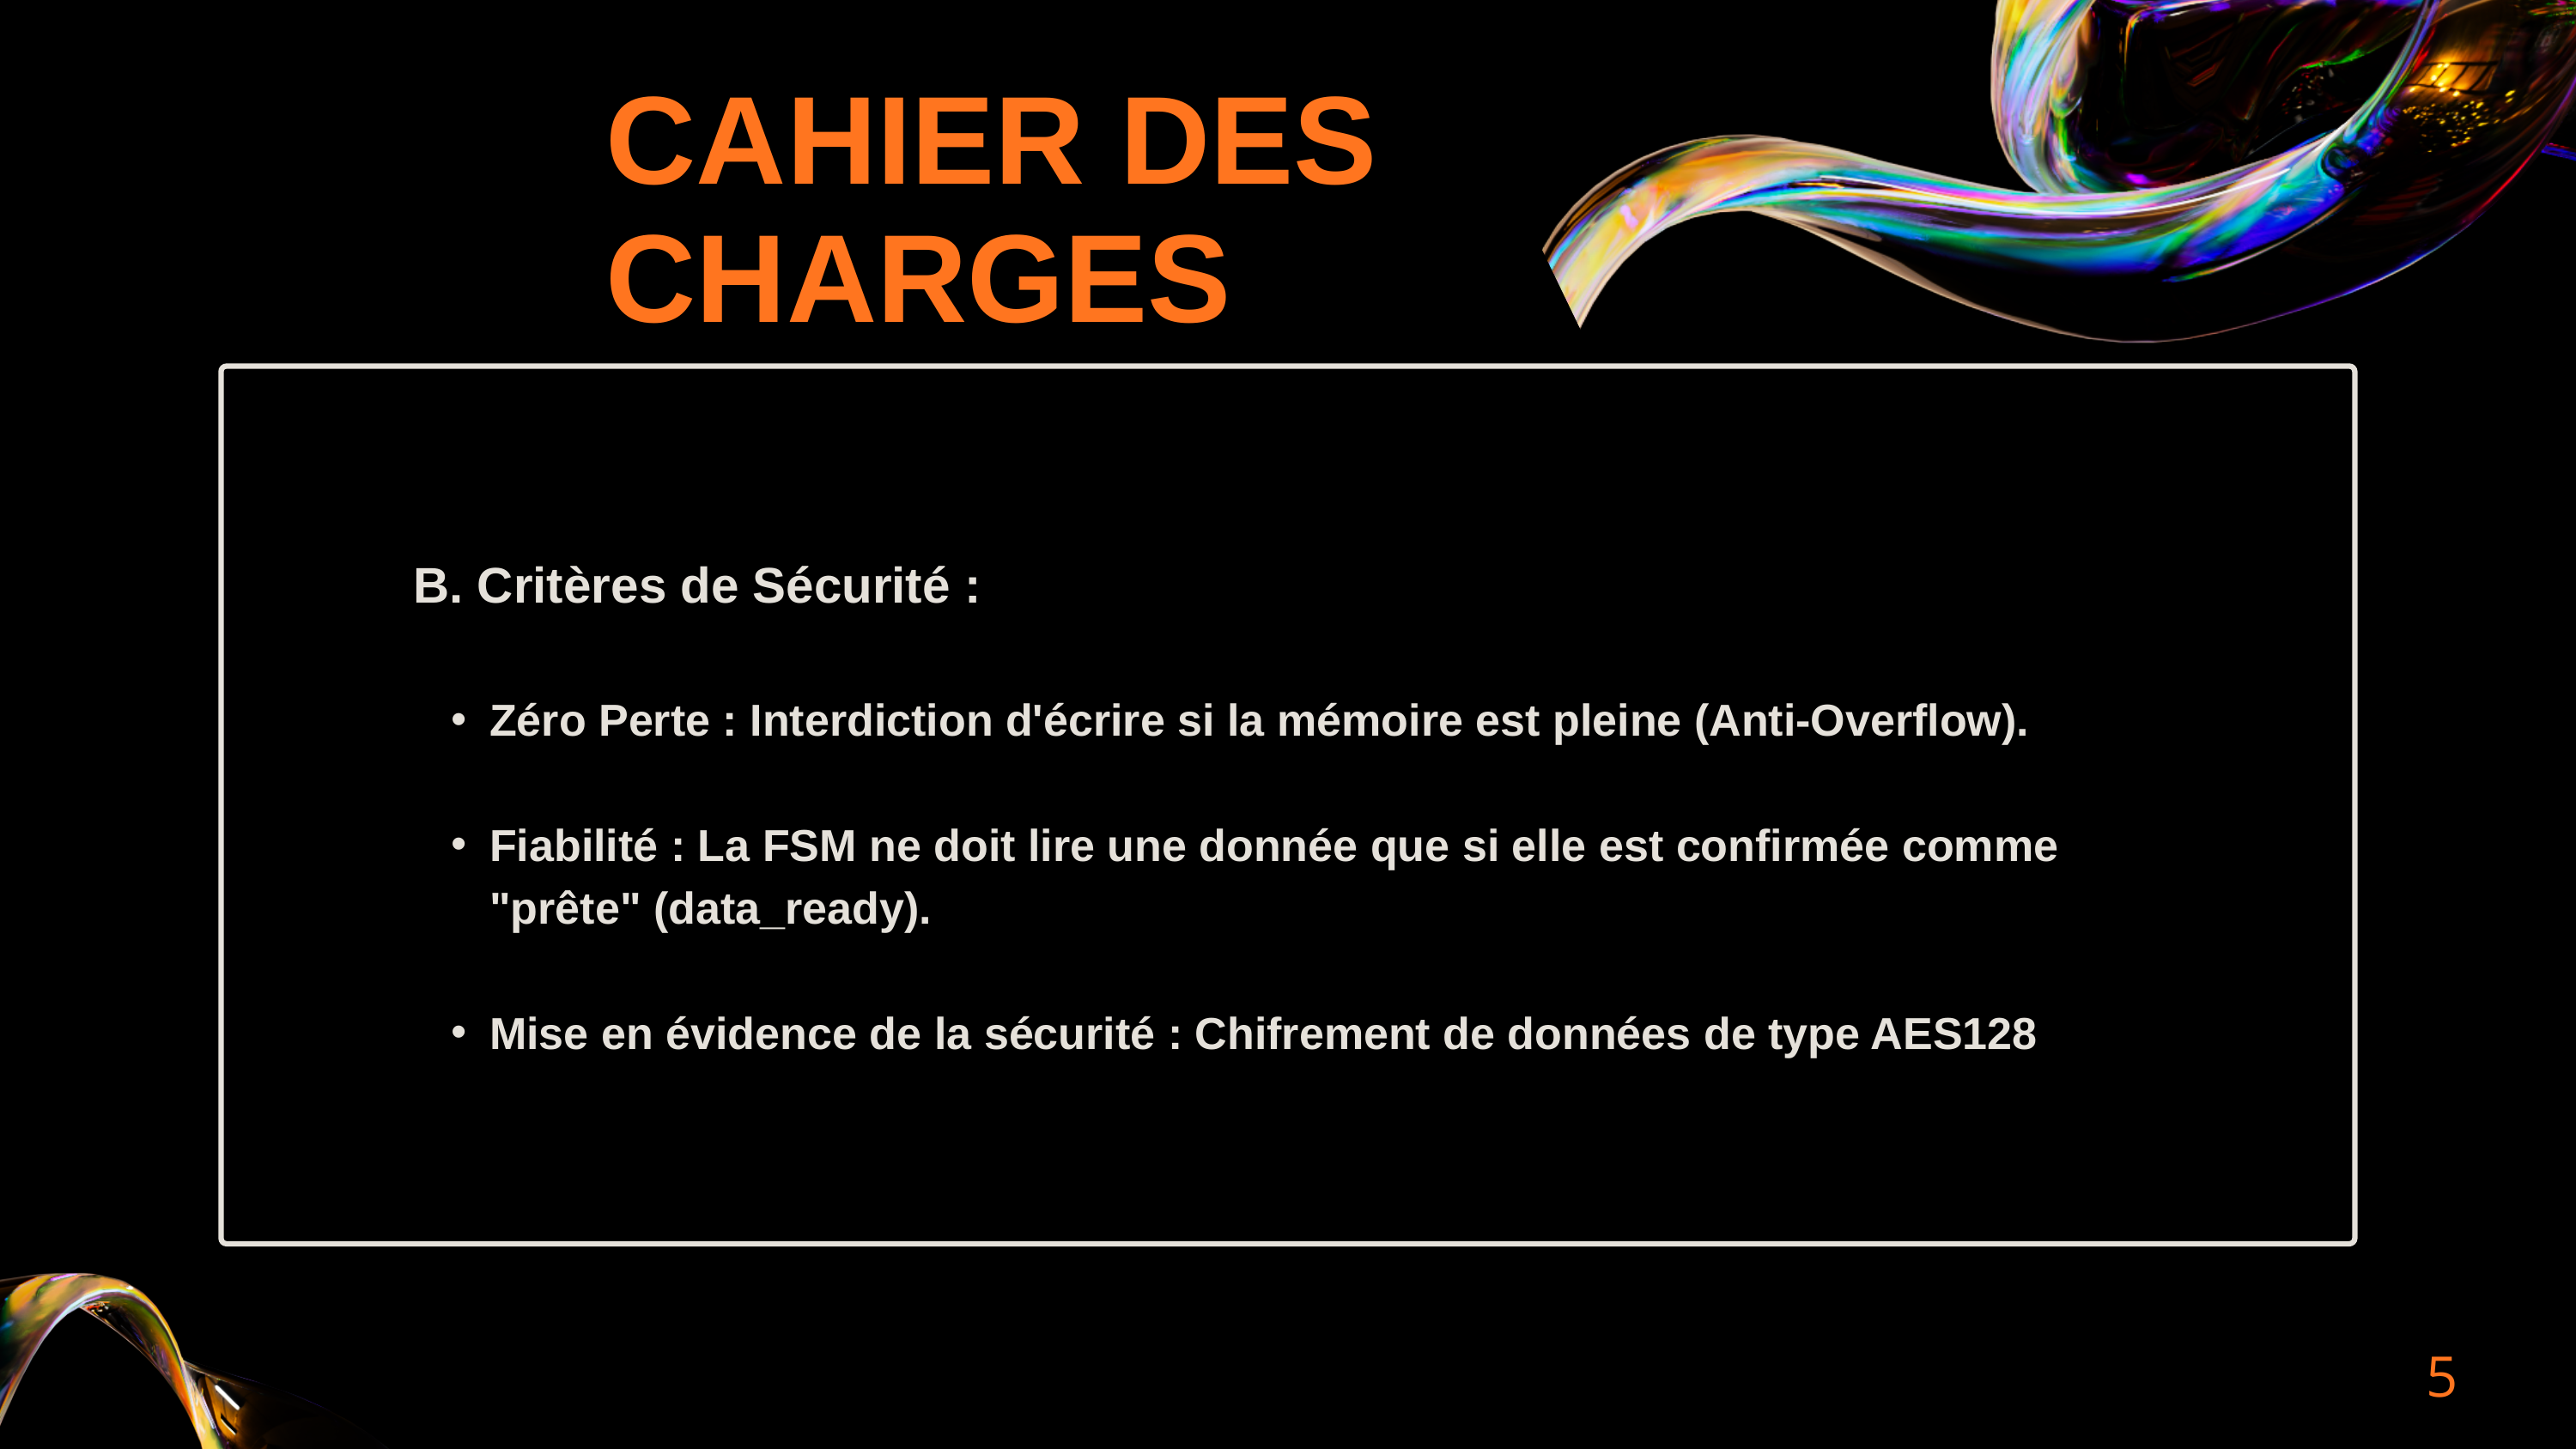

CAHIER DES CHARGES

B. Critères de Sécurité :

Zéro Perte : Interdiction d'écrire si la mémoire est pleine (Anti-Overflow).

Fiabilité : La FSM ne doit lire une donnée que si elle est confirmée comme "prête" (data_ready).

Mise en évidence de la sécurité : Chifrement de données de type AES128

5